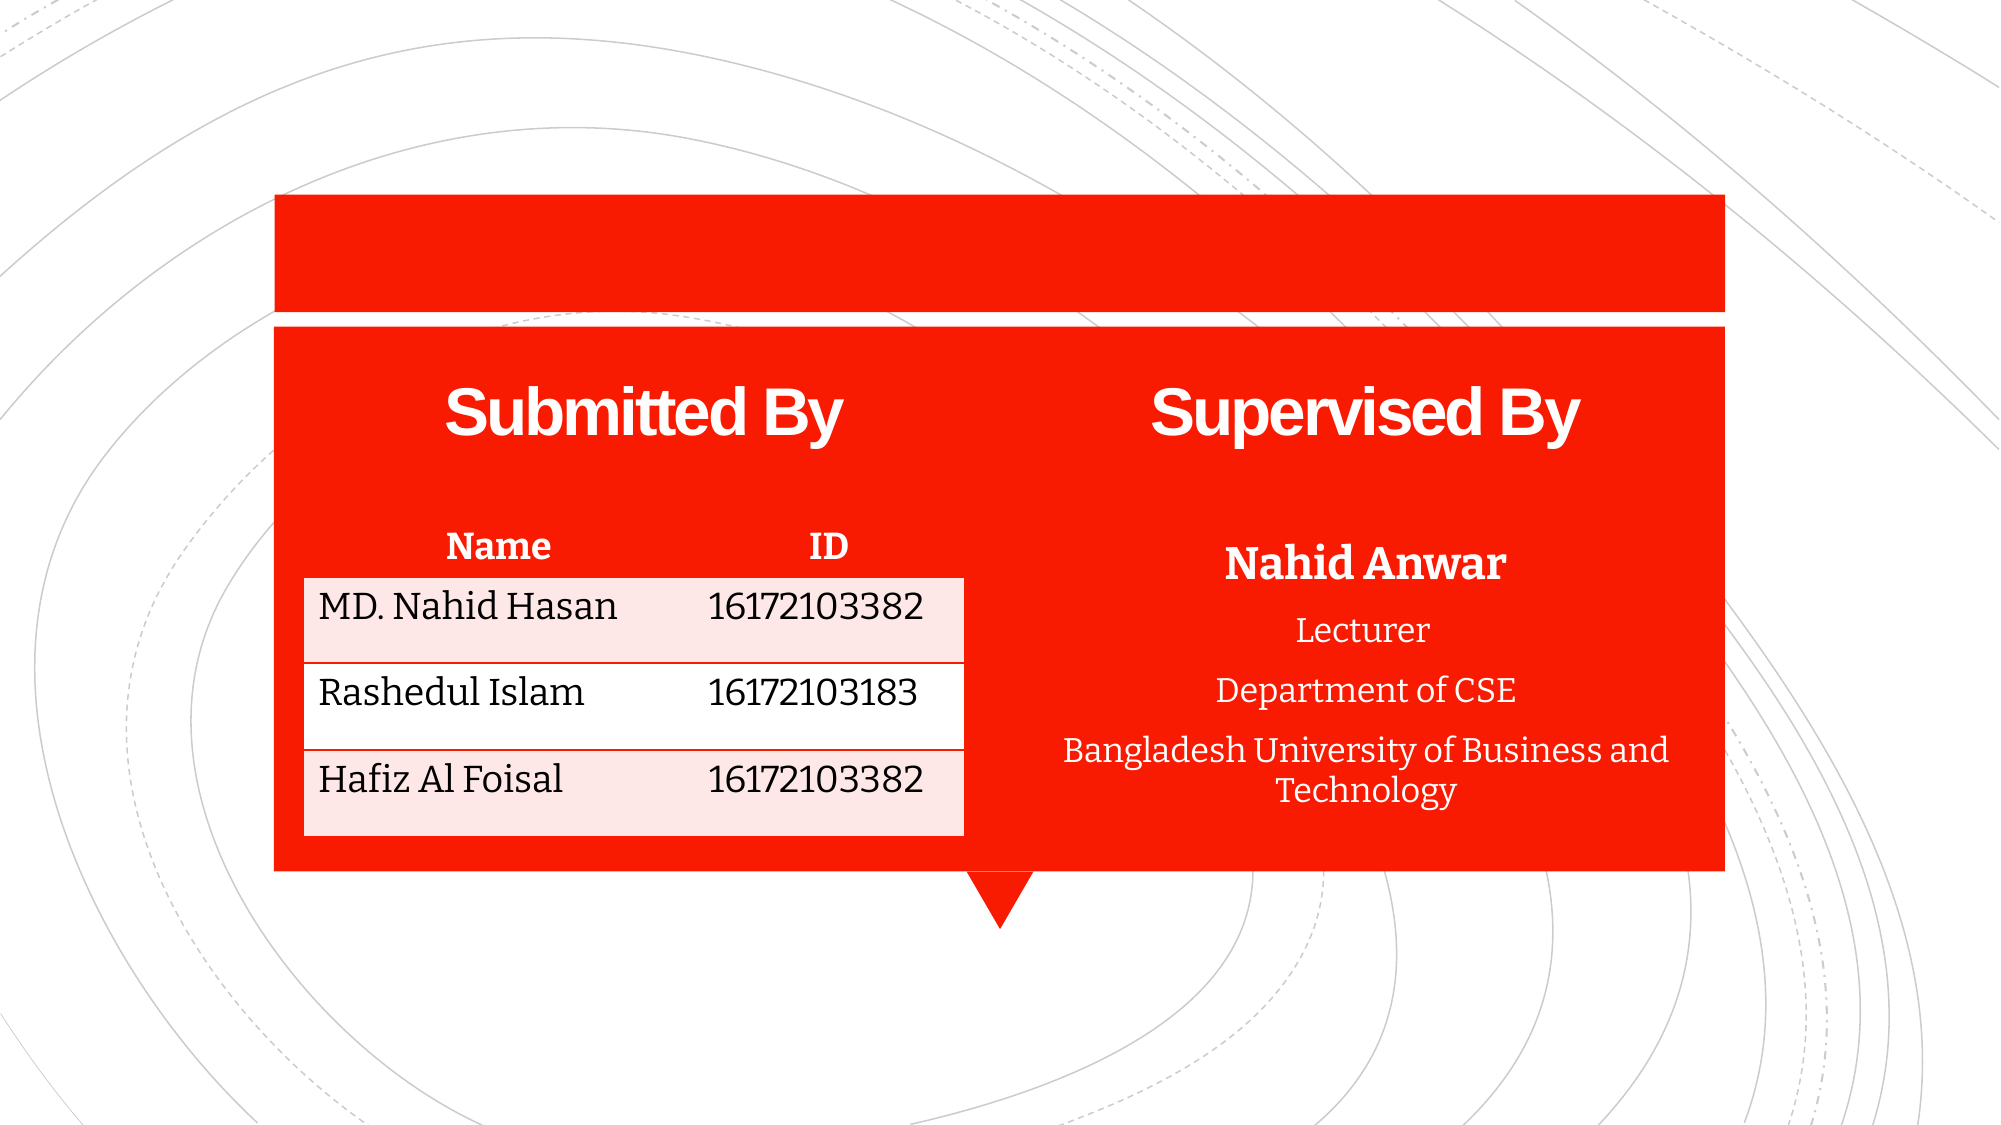

Supervised By
Submitted By
| Name | ID |
| --- | --- |
| MD. Nahid Hasan | 16172103382 |
| Rashedul Islam | 16172103183 |
| Hafiz Al Foisal | 16172103382 |
Nahid Anwar
Lecturer
Department of CSE
Bangladesh University of Business and Technology